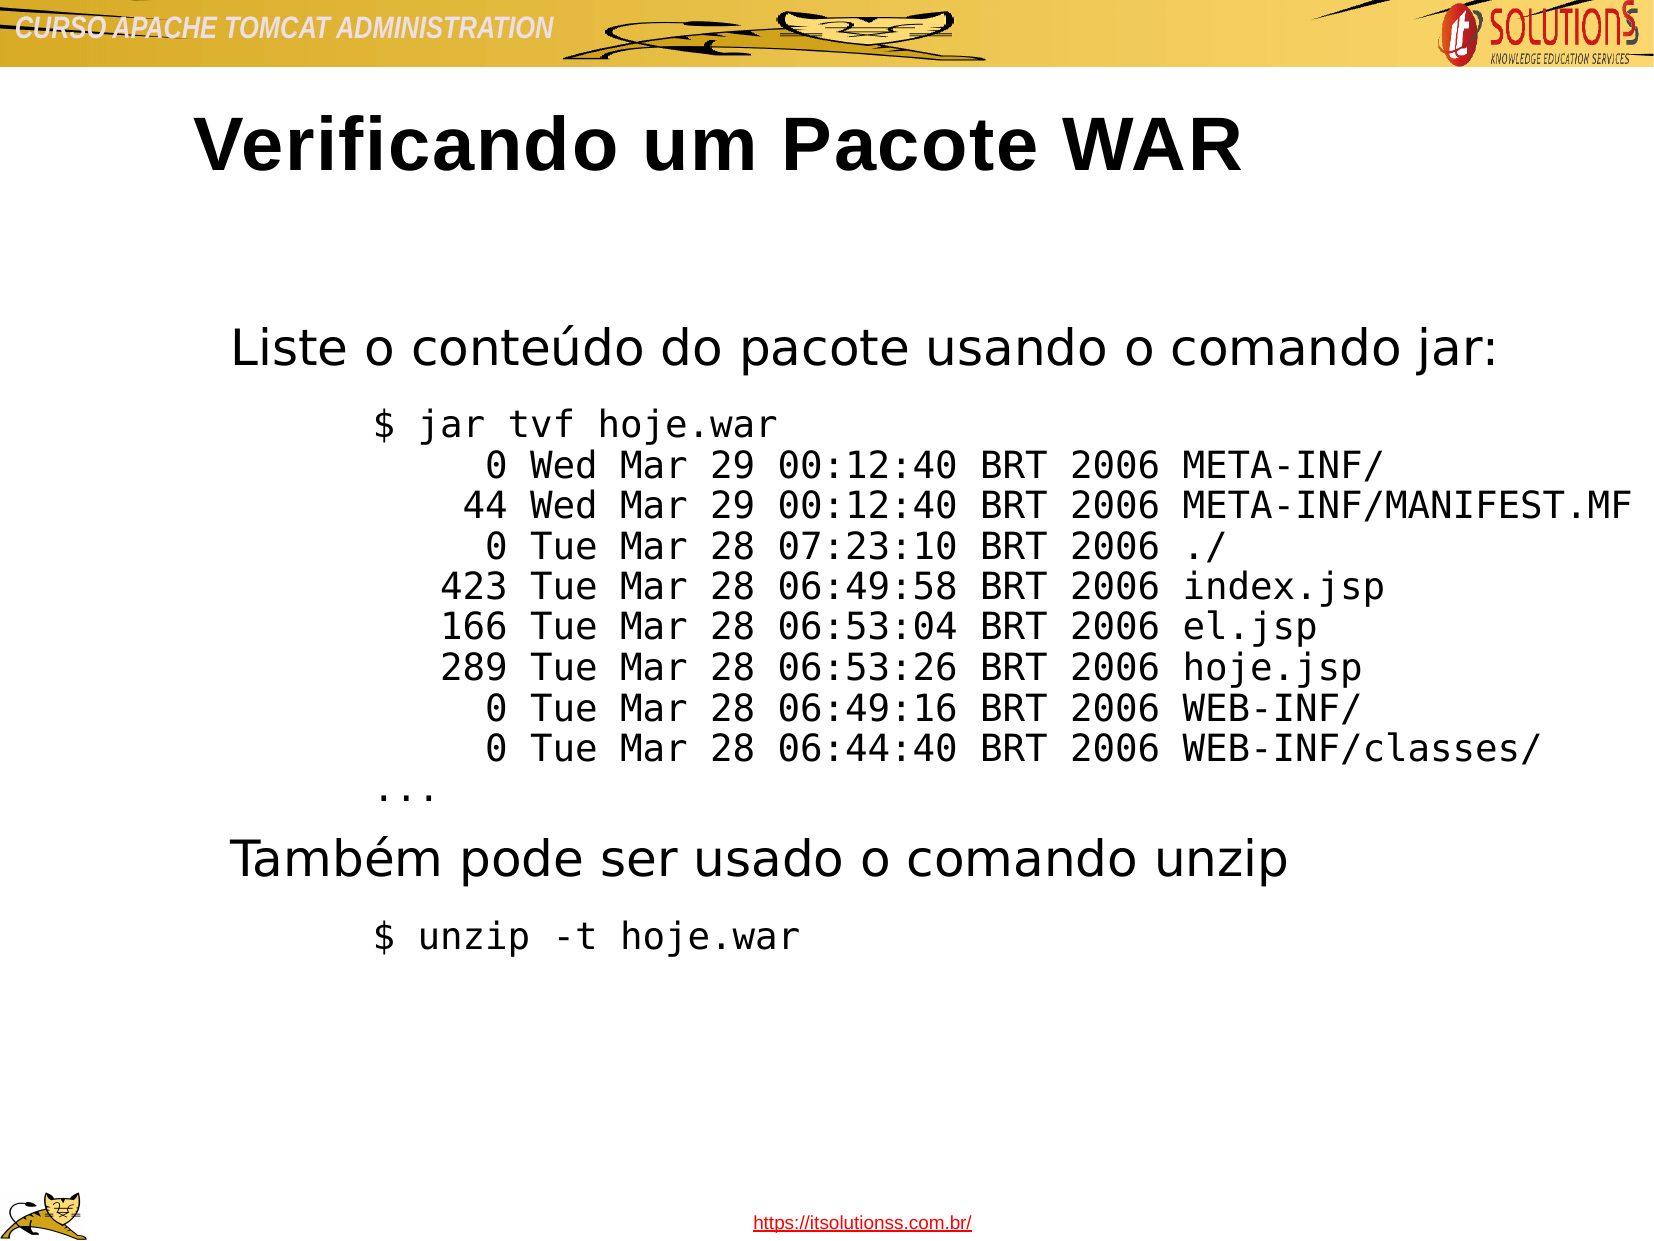

Verificando um Pacote WAR
Liste o conteúdo do pacote usando o comando jar:
$ jar tvf hoje.war
     0 Wed Mar 29 00:12:40 BRT 2006 META-INF/
    44 Wed Mar 29 00:12:40 BRT 2006 META-INF/MANIFEST.MF
     0 Tue Mar 28 07:23:10 BRT 2006 ./
   423 Tue Mar 28 06:49:58 BRT 2006 index.jsp
   166 Tue Mar 28 06:53:04 BRT 2006 el.jsp
   289 Tue Mar 28 06:53:26 BRT 2006 hoje.jsp
     0 Tue Mar 28 06:49:16 BRT 2006 WEB-INF/
     0 Tue Mar 28 06:44:40 BRT 2006 WEB-INF/classes/
...
Também pode ser usado o comando unzip
$ unzip -t hoje.war